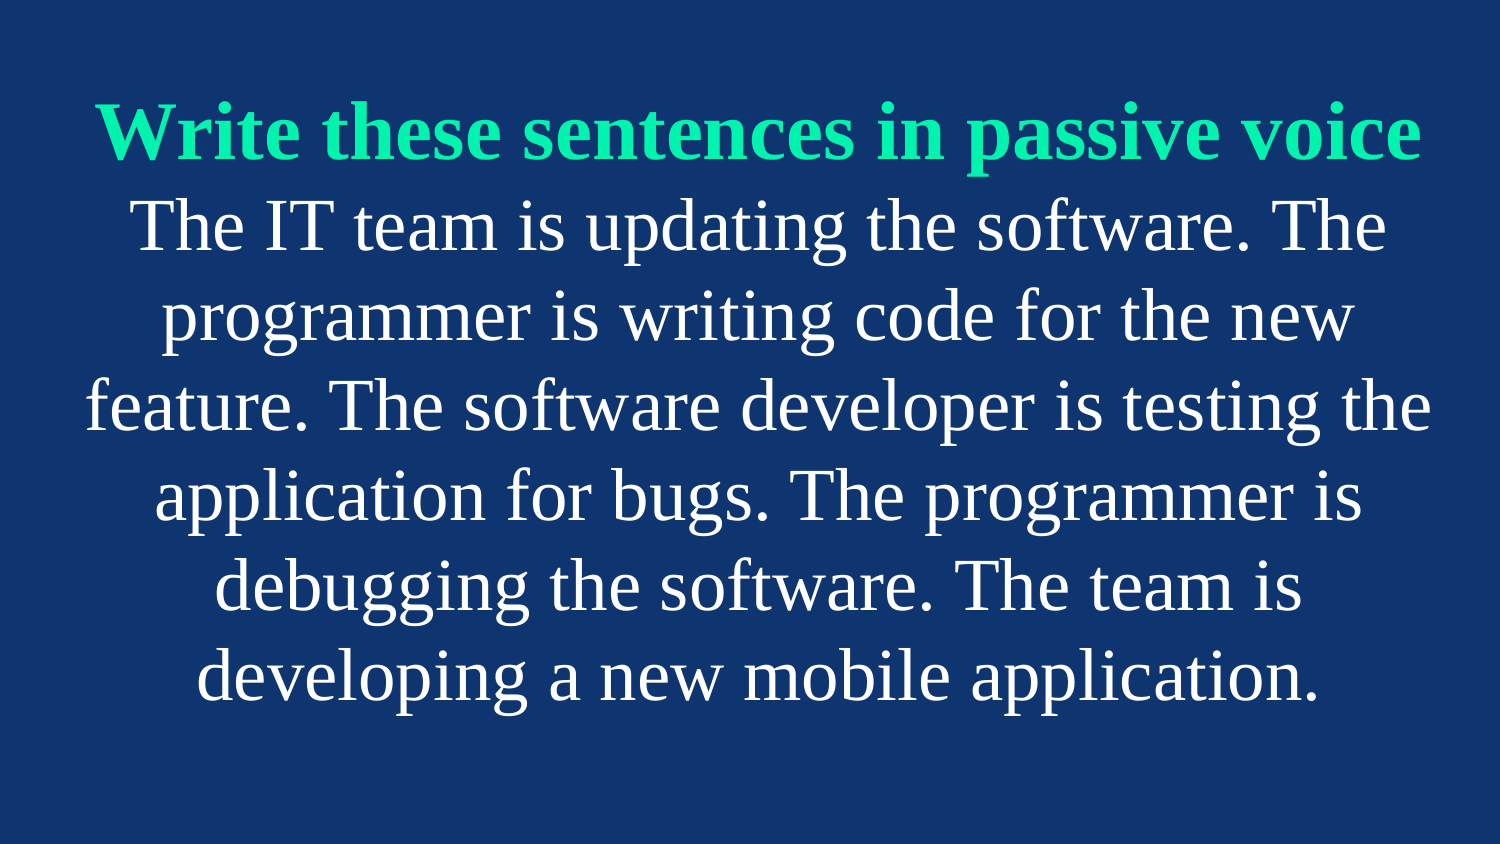

# Write these sentences in passive voice The IT team is updating the software. The programmer is writing code for the new feature. The software developer is testing the application for bugs. The programmer is debugging the software. The team is developing a new mobile application.